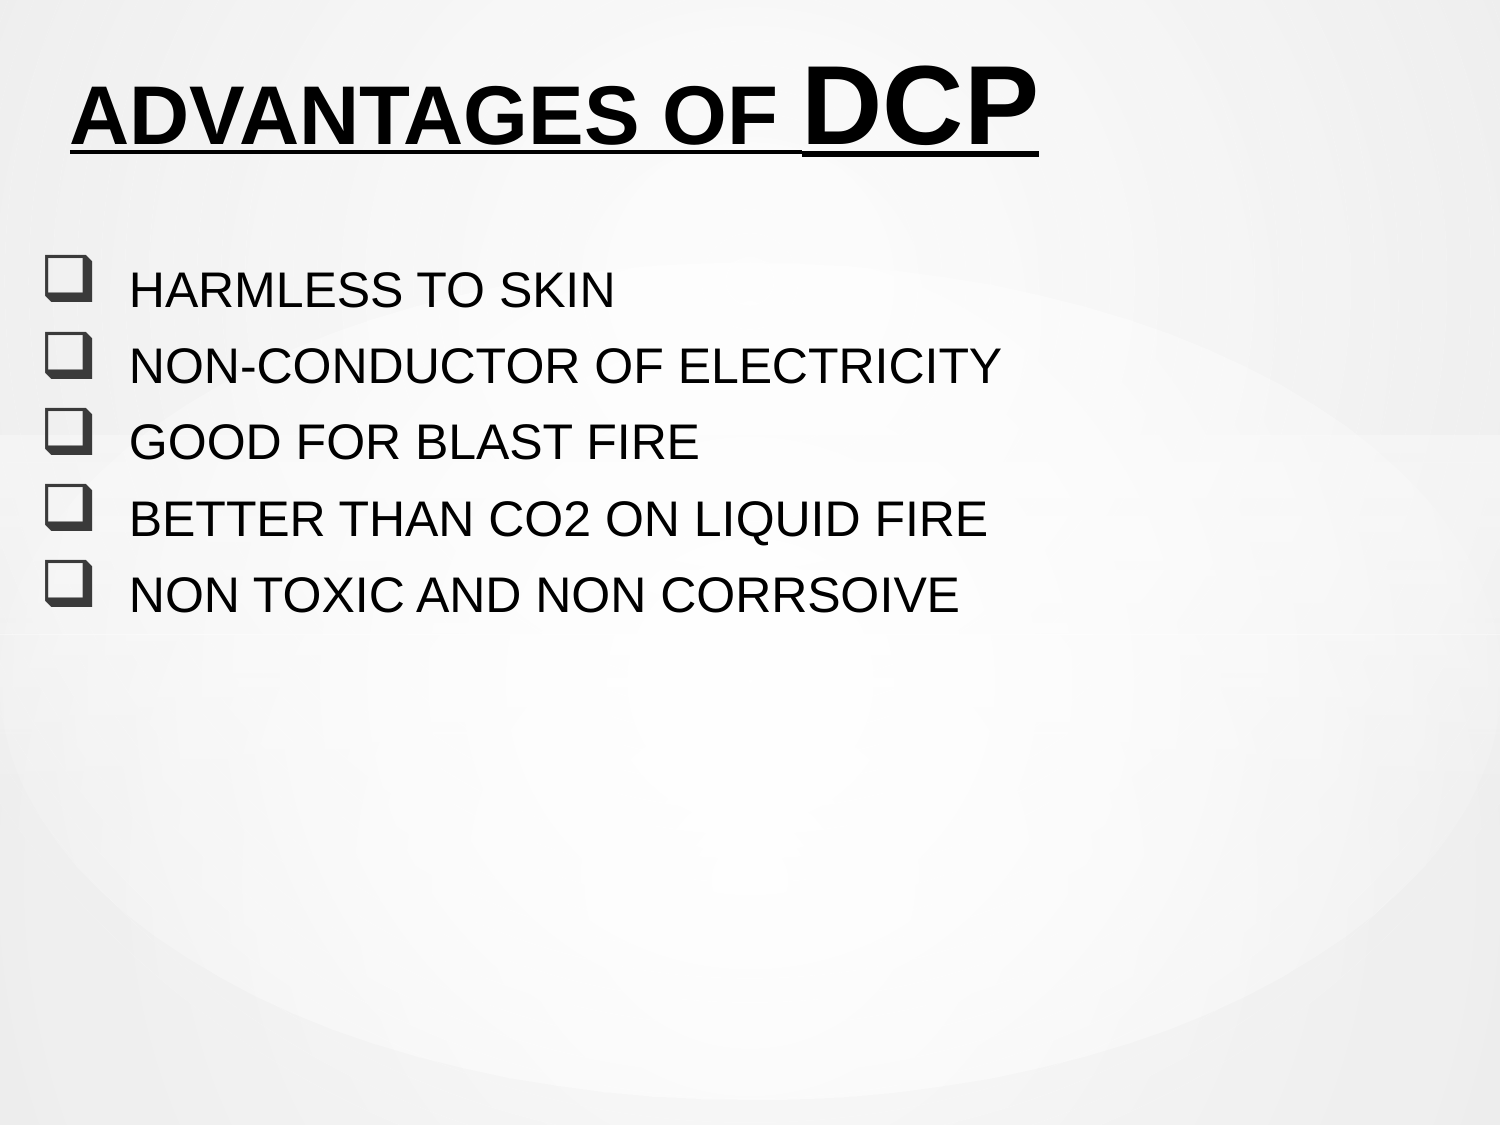

# ADVANTAGES OF DCP
 HARMLESS TO SKIN
 NON-CONDUCTOR OF ELECTRICITY
 GOOD FOR BLAST FIRE
 BETTER THAN CO2 ON LIQUID FIRE
 NON TOXIC AND NON CORRSOIVE